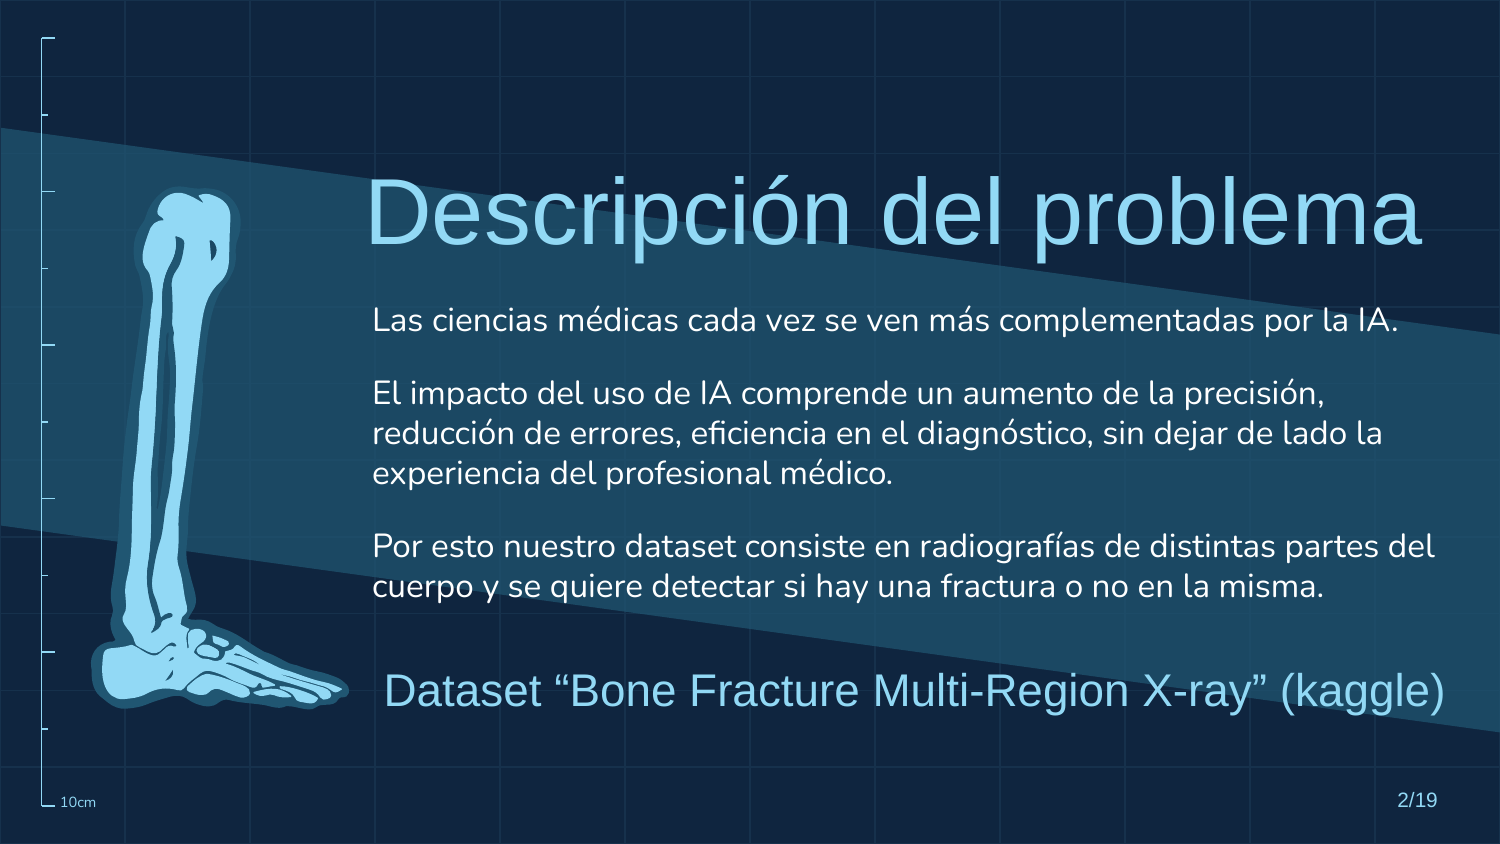

# Descripción del problema

Las ciencias médicas cada vez se ven más complementadas por la IA.
El impacto del uso de IA comprende un aumento de la precisión, reducción de errores, eficiencia en el diagnóstico, sin dejar de lado la experiencia del profesional médico.
Por esto nuestro dataset consiste en radiografías de distintas partes del cuerpo y se quiere detectar si hay una fractura o no en la misma.
Dataset “Bone Fracture Multi-Region X-ray” (kaggle)
2/19